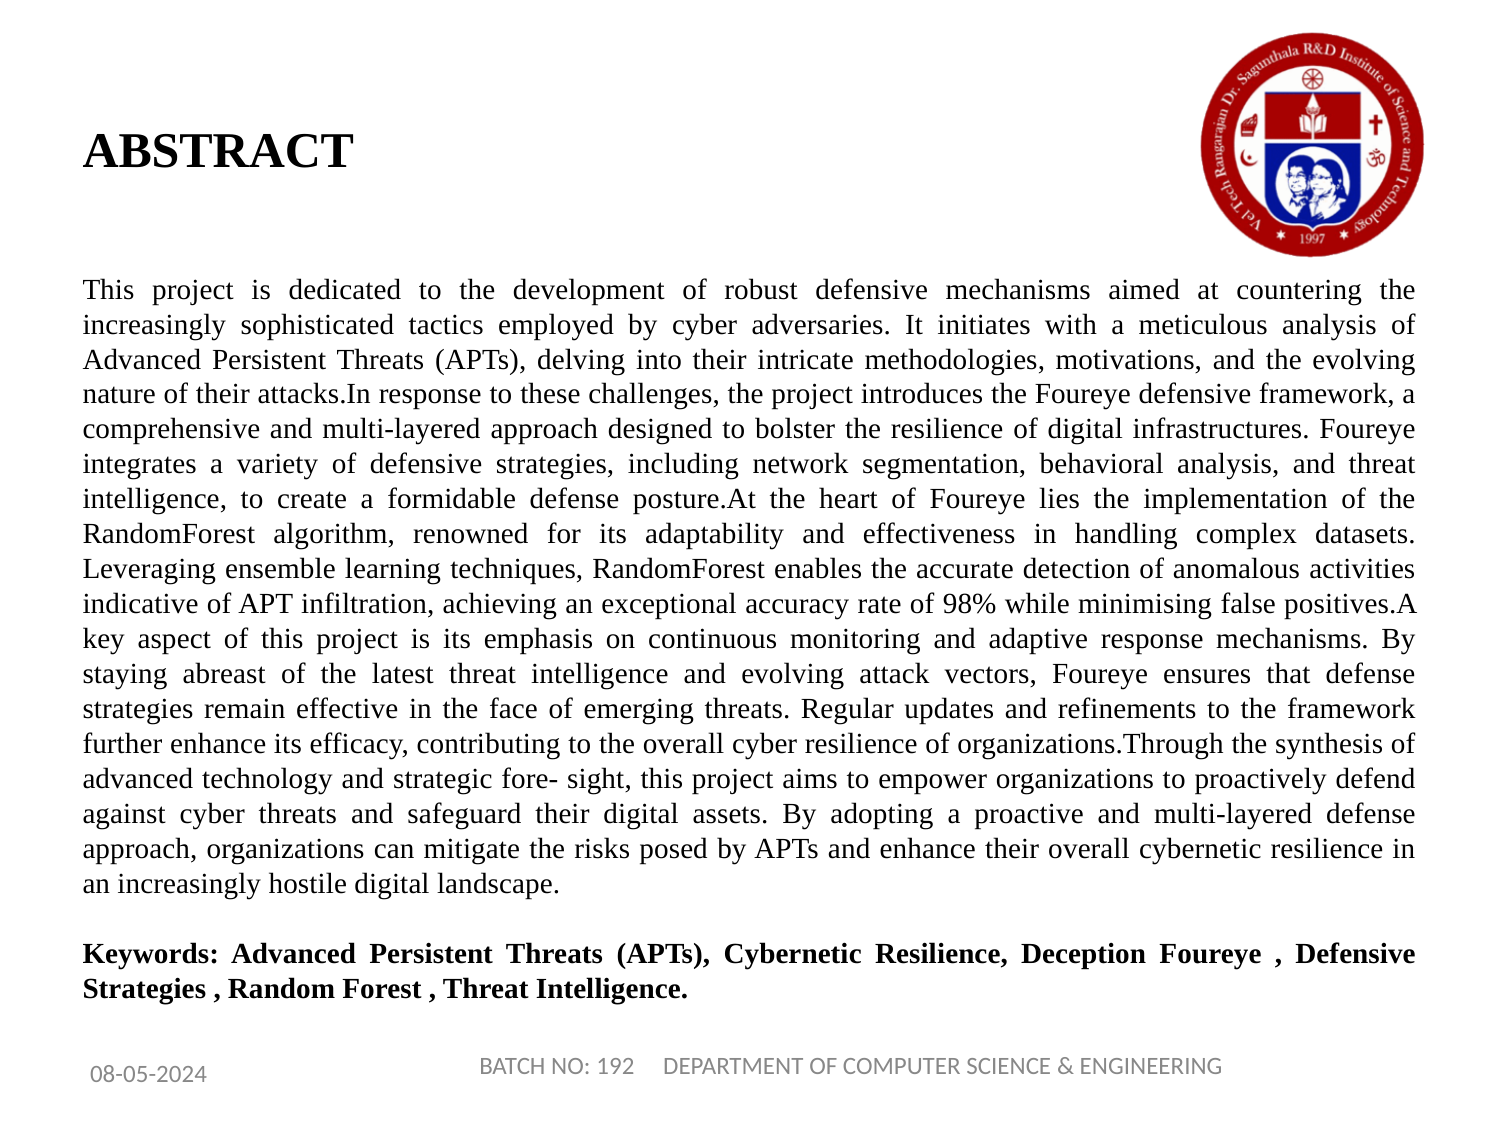

# ABSTRACT
This project is dedicated to the development of robust defensive mechanisms aimed at countering the increasingly sophisticated tactics employed by cyber adversaries. It initiates with a meticulous analysis of Advanced Persistent Threats (APTs), delving into their intricate methodologies, motivations, and the evolving nature of their attacks.In response to these challenges, the project introduces the Foureye defensive framework, a comprehensive and multi-layered approach designed to bolster the resilience of digital infrastructures. Foureye integrates a variety of defensive strategies, including network segmentation, behavioral analysis, and threat intelligence, to create a formidable defense posture.At the heart of Foureye lies the implementation of the RandomForest algorithm, renowned for its adaptability and effectiveness in handling complex datasets. Leveraging ensemble learning techniques, RandomForest enables the accurate detection of anomalous activities indicative of APT infiltration, achieving an exceptional accuracy rate of 98% while minimising false positives.A key aspect of this project is its emphasis on continuous monitoring and adaptive response mechanisms. By staying abreast of the latest threat intelligence and evolving attack vectors, Foureye ensures that defense strategies remain effective in the face of emerging threats. Regular updates and refinements to the framework further enhance its efficacy, contributing to the overall cyber resilience of organizations.Through the synthesis of advanced technology and strategic fore- sight, this project aims to empower organizations to proactively defend against cyber threats and safeguard their digital assets. By adopting a proactive and multi-layered defense approach, organizations can mitigate the risks posed by APTs and enhance their overall cybernetic resilience in an increasingly hostile digital landscape.

Keywords: Advanced Persistent Threats (APTs), Cybernetic Resilience, Deception Foureye , Defensive Strategies , Random Forest , Threat Intelligence.
BATCH NO: 192     DEPARTMENT OF COMPUTER SCIENCE & ENGINEERING
08-05-2024
3